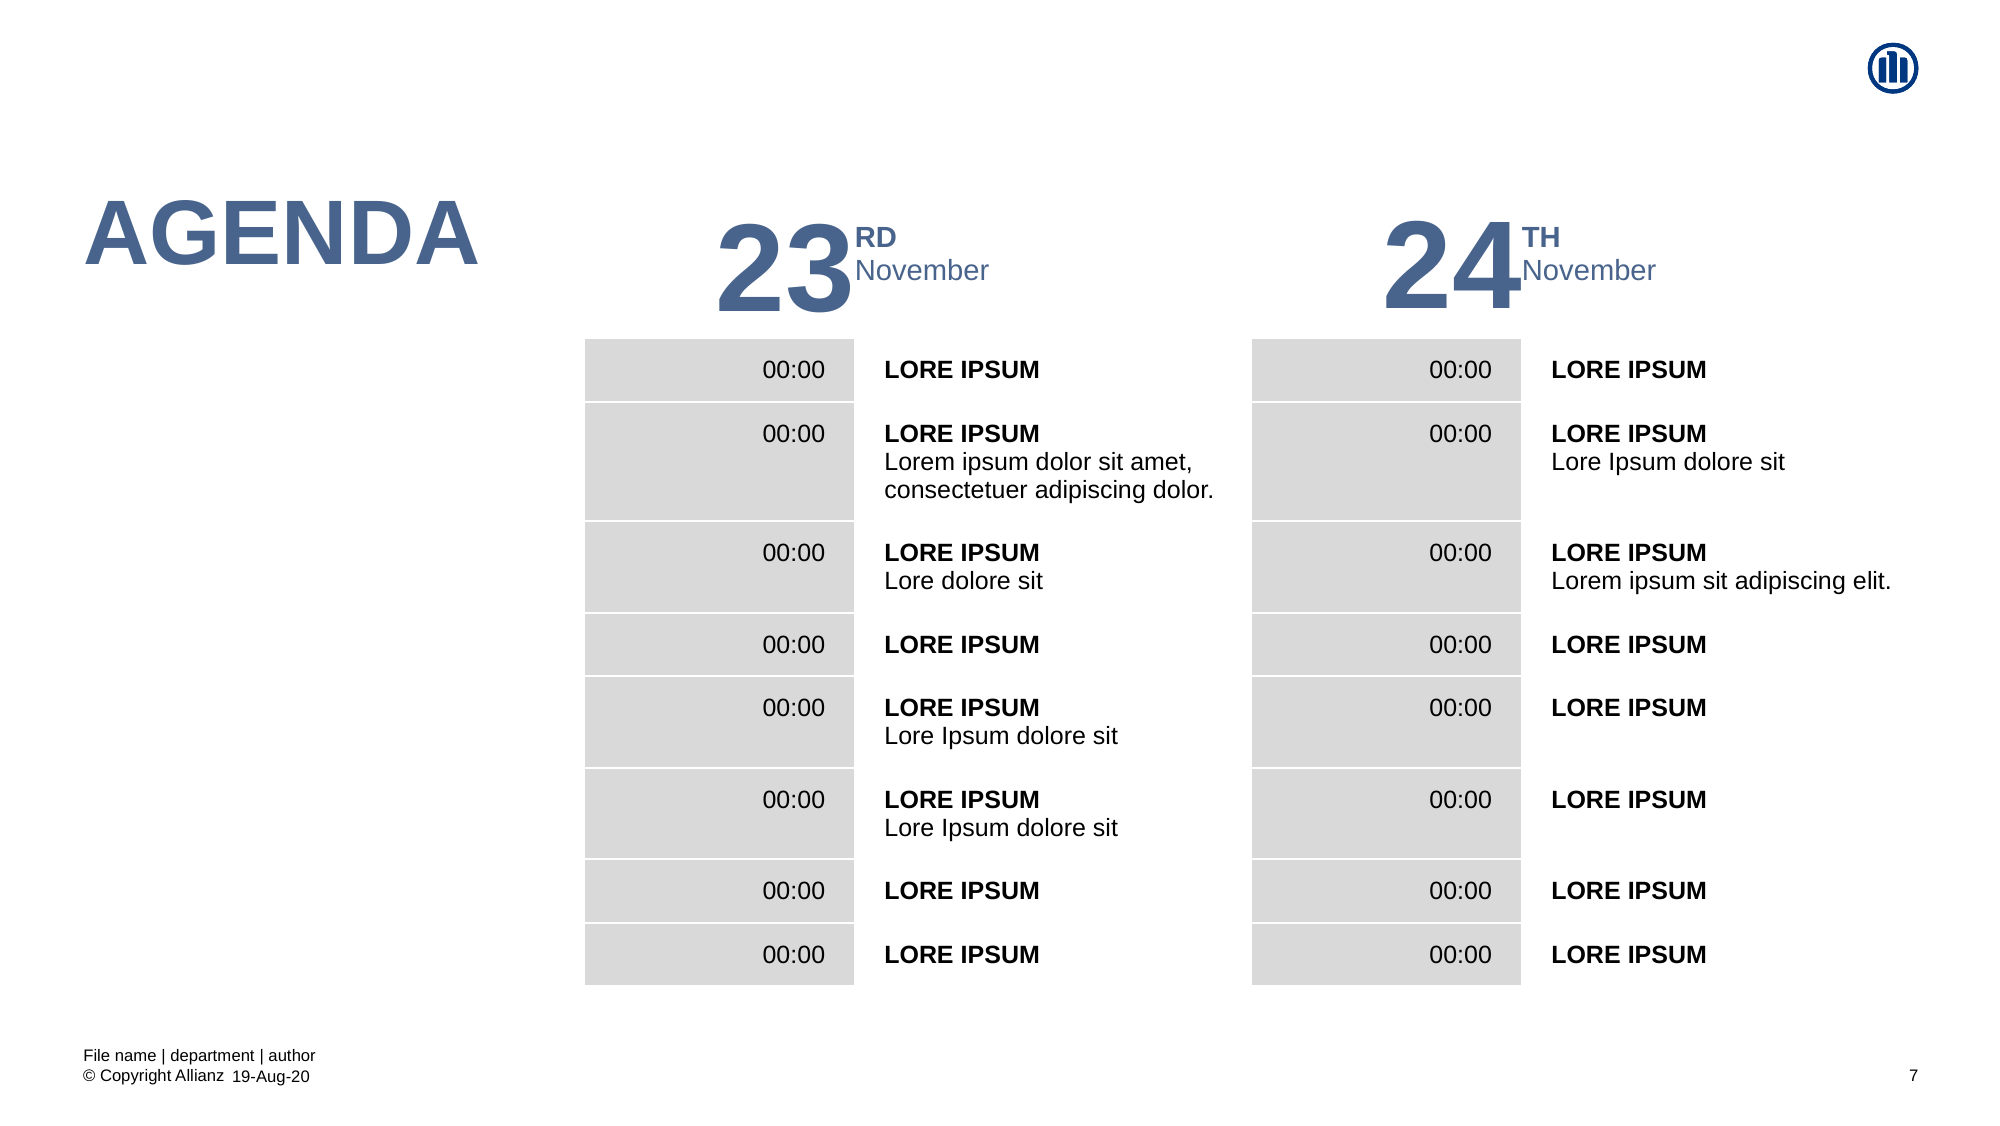

# Agenda
| 23 | RD November | 24 | TH November |
| --- | --- | --- | --- |
| 00:00 | Lore Ipsum | 00:00 | Lore Ipsum |
| 00:00 | Lore Ipsum Lorem ipsum dolor sit amet, consectetuer adipiscing dolor. | 00:00 | Lore Ipsum Lore Ipsum dolore sit |
| 00:00 | Lore Ipsum Lore dolore sit | 00:00 | Lore Ipsum Lorem ipsum sit adipiscing elit. |
| 00:00 | Lore Ipsum | 00:00 | Lore Ipsum |
| 00:00 | Lore Ipsum Lore Ipsum dolore sit | 00:00 | Lore Ipsum |
| 00:00 | Lore Ipsum Lore Ipsum dolore sit | 00:00 | Lore Ipsum |
| 00:00 | Lore Ipsum | 00:00 | Lore Ipsum |
| 00:00 | Lore Ipsum | 00:00 | Lore Ipsum |
File name | department | author
7
19-Aug-20